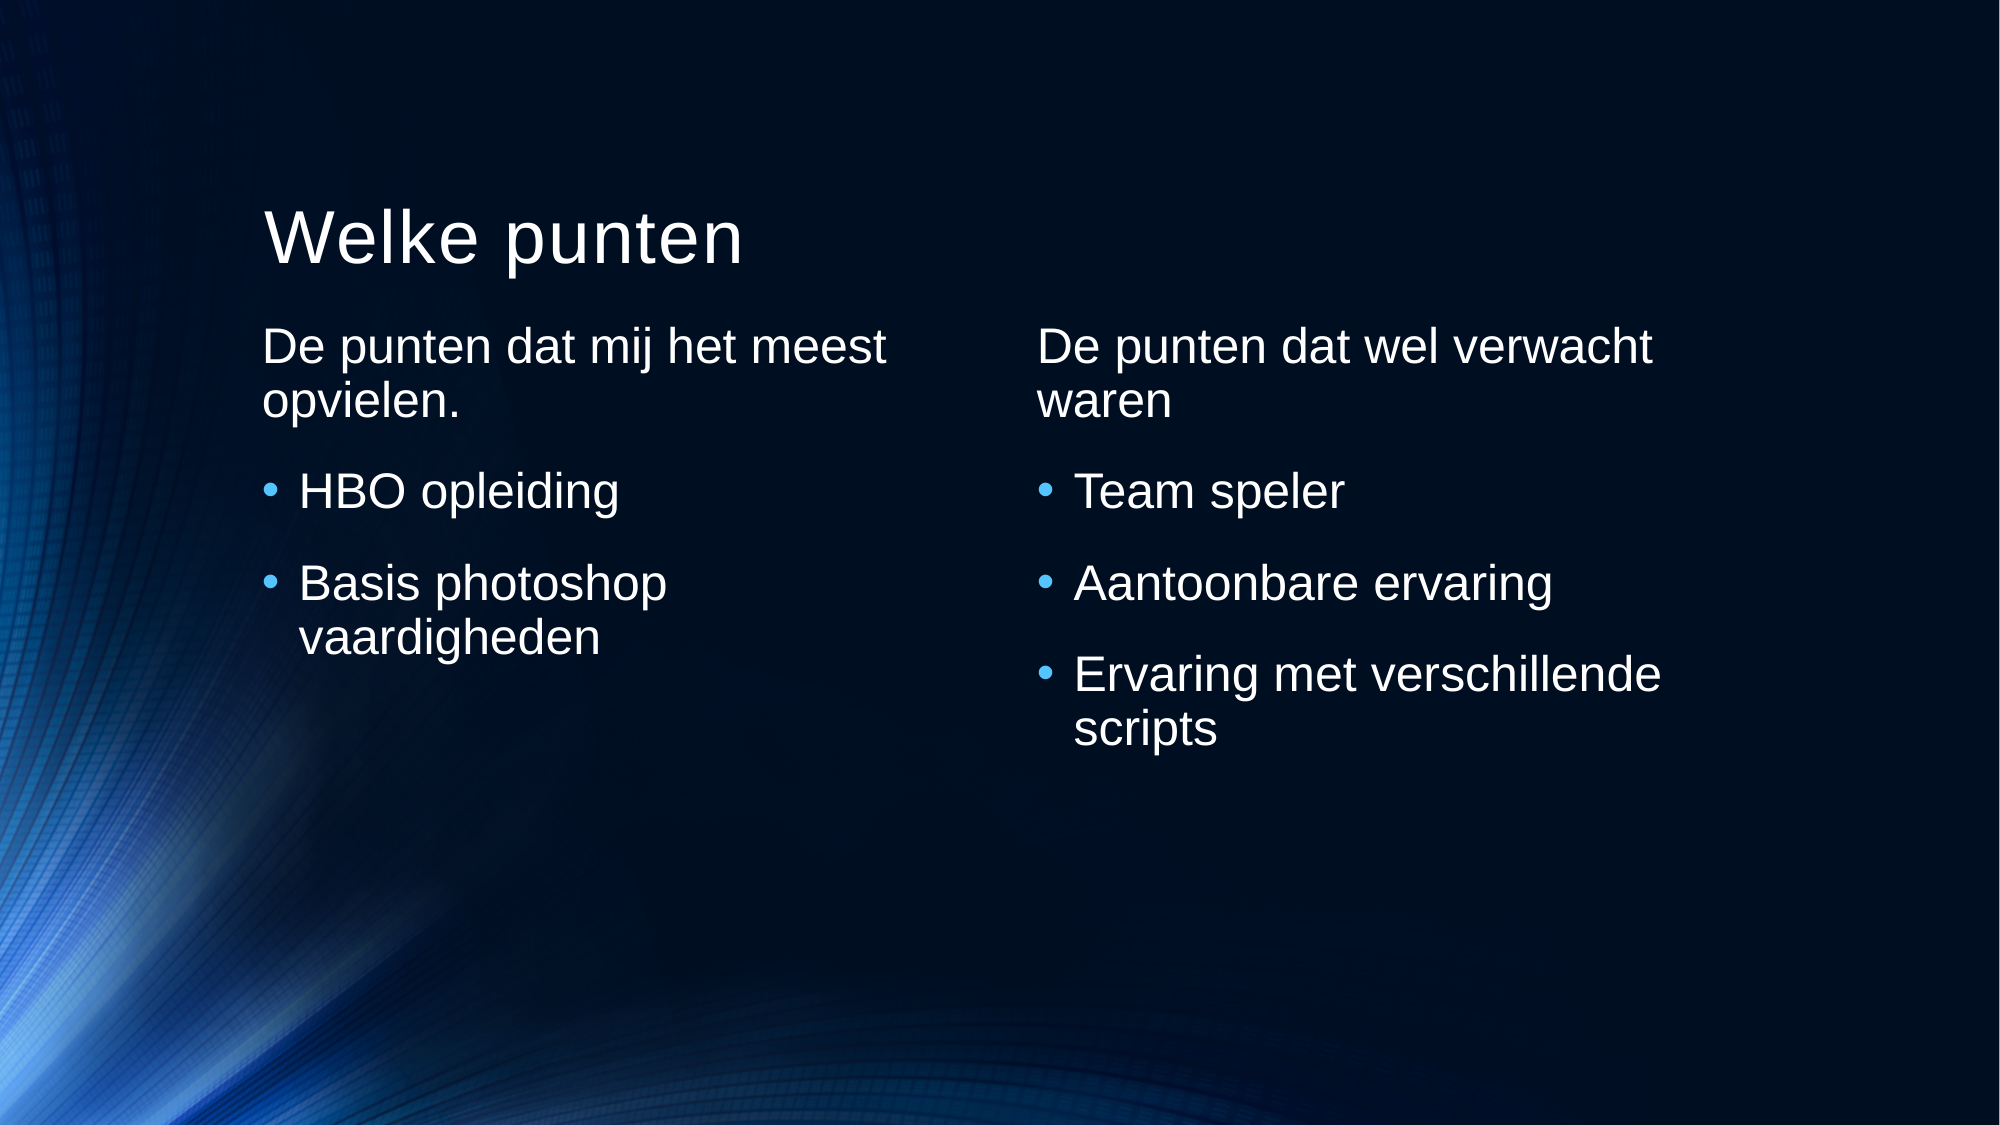

# Welke punten
De punten dat mij het meest opvielen.
HBO opleiding
Basis photoshop vaardigheden
De punten dat wel verwacht waren
Team speler
Aantoonbare ervaring
Ervaring met verschillende scripts